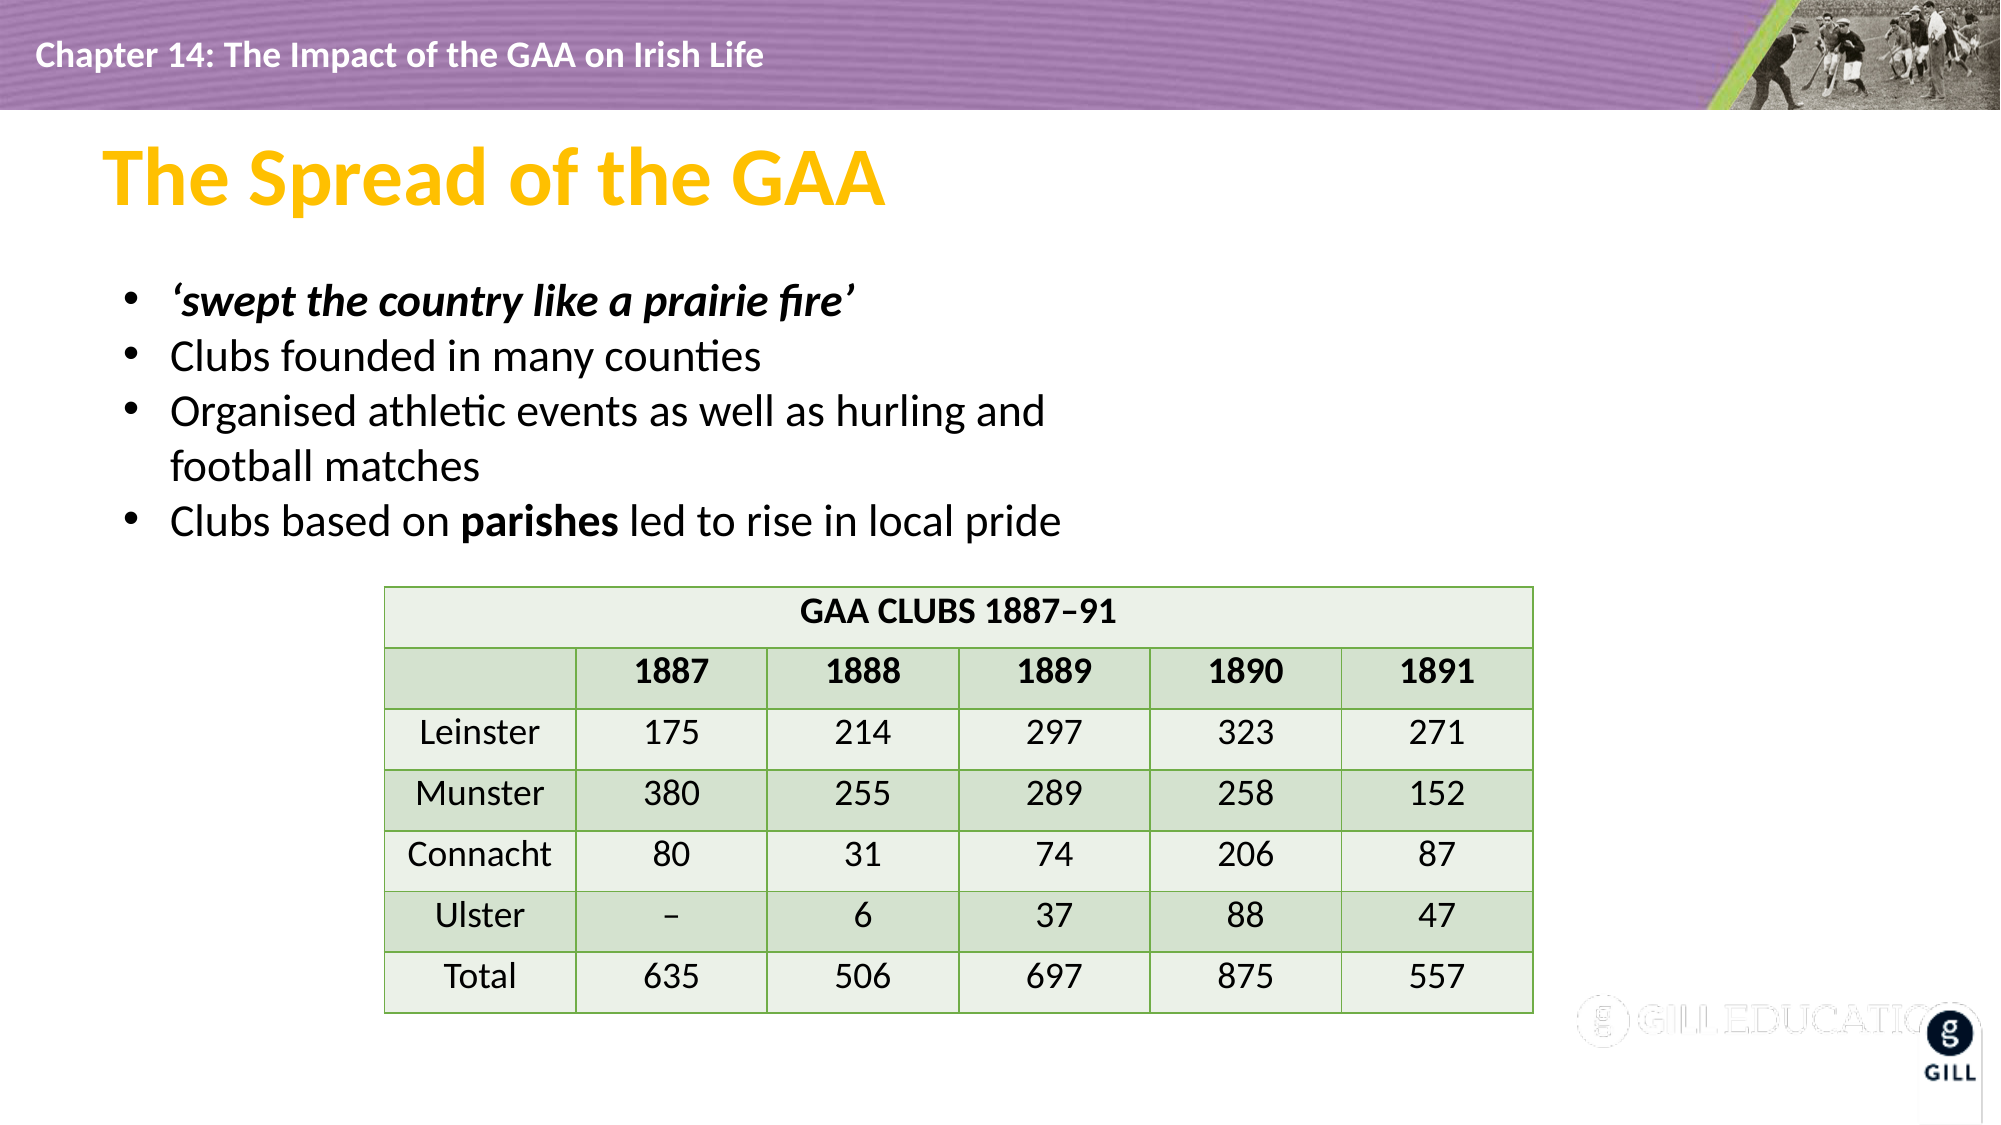

The Spread of the GAA
‘swept the country like a prairie fire’
Clubs founded in many counties
Organised athletic events as well as hurling and football matches
Clubs based on parishes led to rise in local pride
| GAA CLUBS 1887–91 |  |  |  |  |  |
| --- | --- | --- | --- | --- | --- |
|  | 1887 | 1888 | 1889 | 1890 | 1891 |
| Leinster | 175 | 214 | 297 | 323 | 271 |
| Munster | 380 | 255 | 289 | 258 | 152 |
| Connacht | 80 | 31 | 74 | 206 | 87 |
| Ulster | – | 6 | 37 | 88 | 47 |
| Total | 635 | 506 | 697 | 875 | 557 |